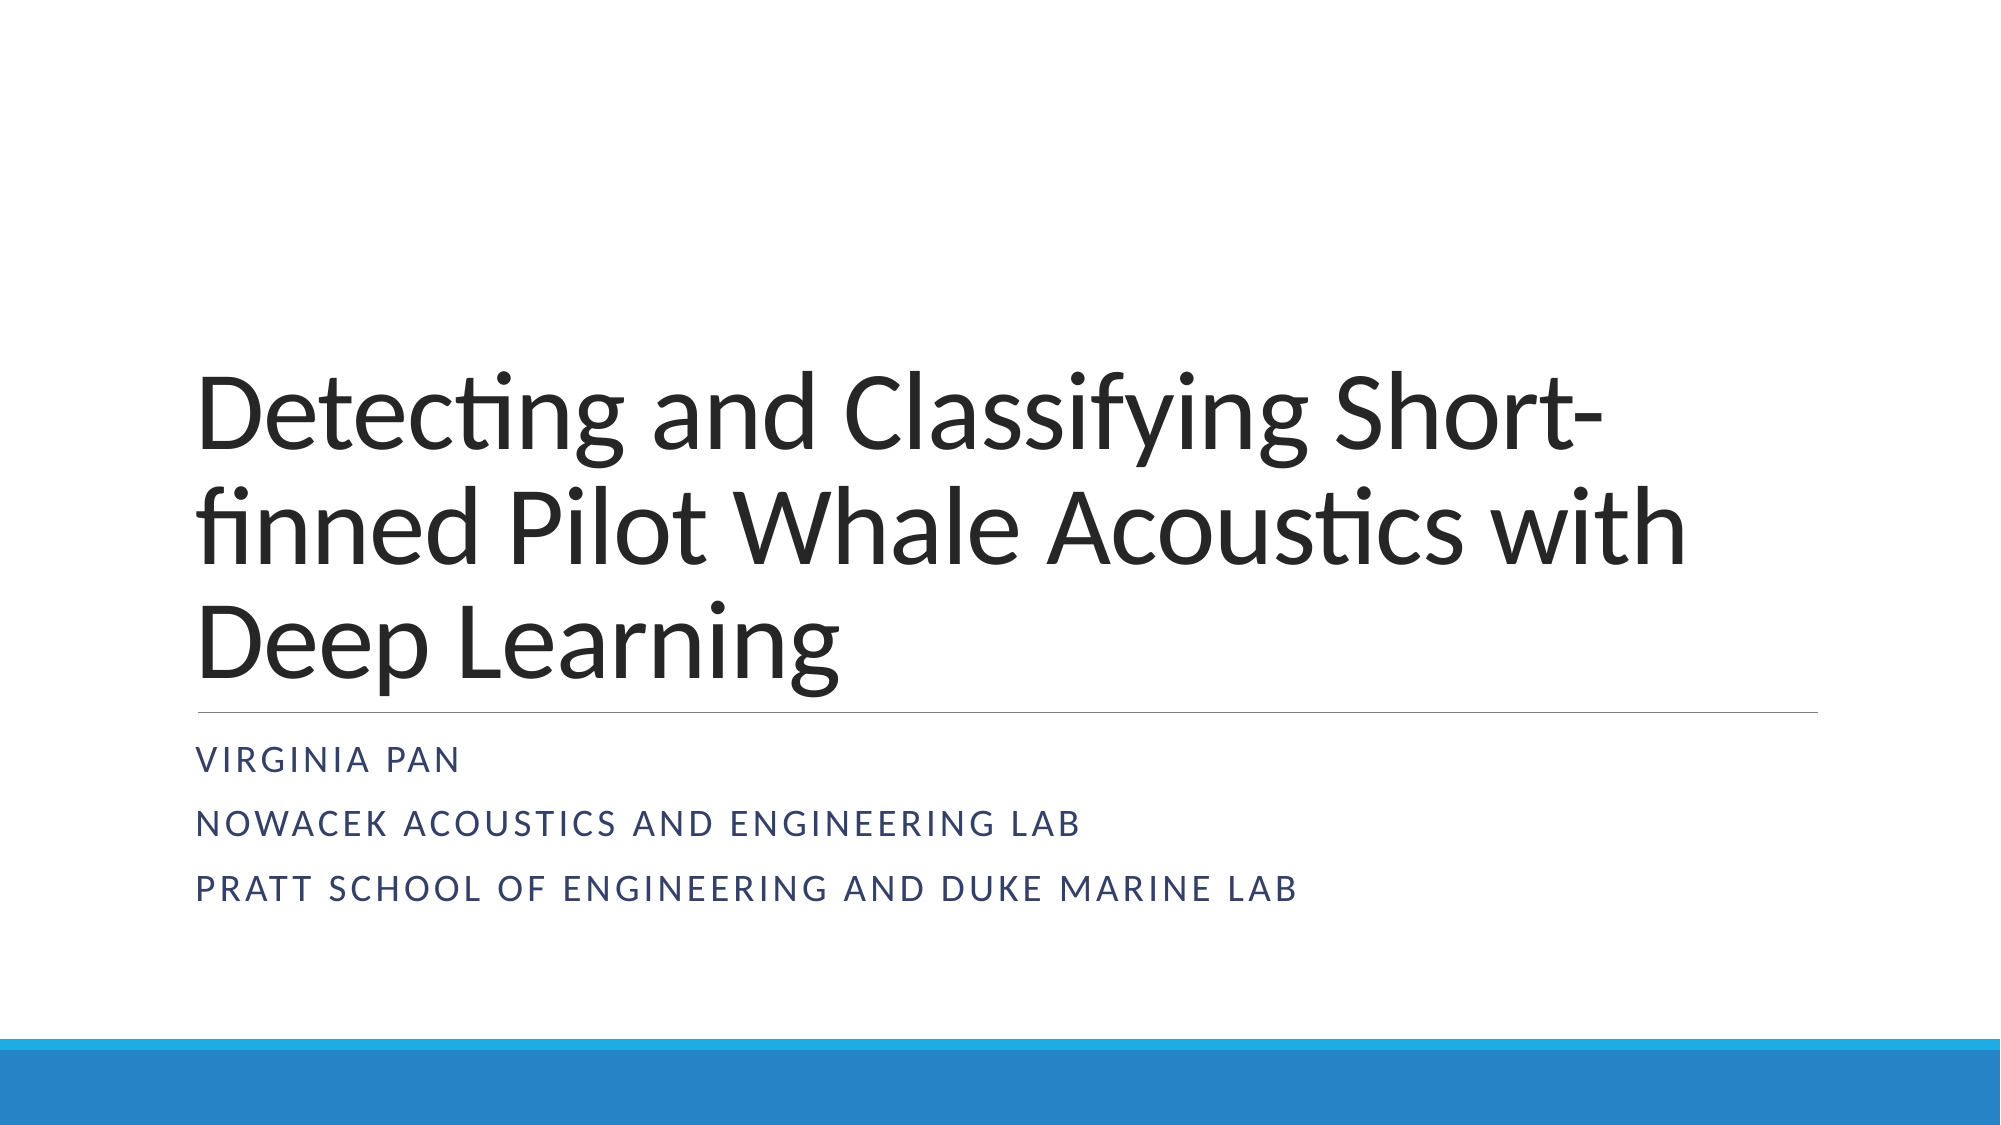

# Detecting and Classifying Short-finned Pilot Whale Acoustics with Deep Learning
Virginia Pan
Nowacek Acoustics and Engineering Lab
Pratt school of engineering and duke marine lab